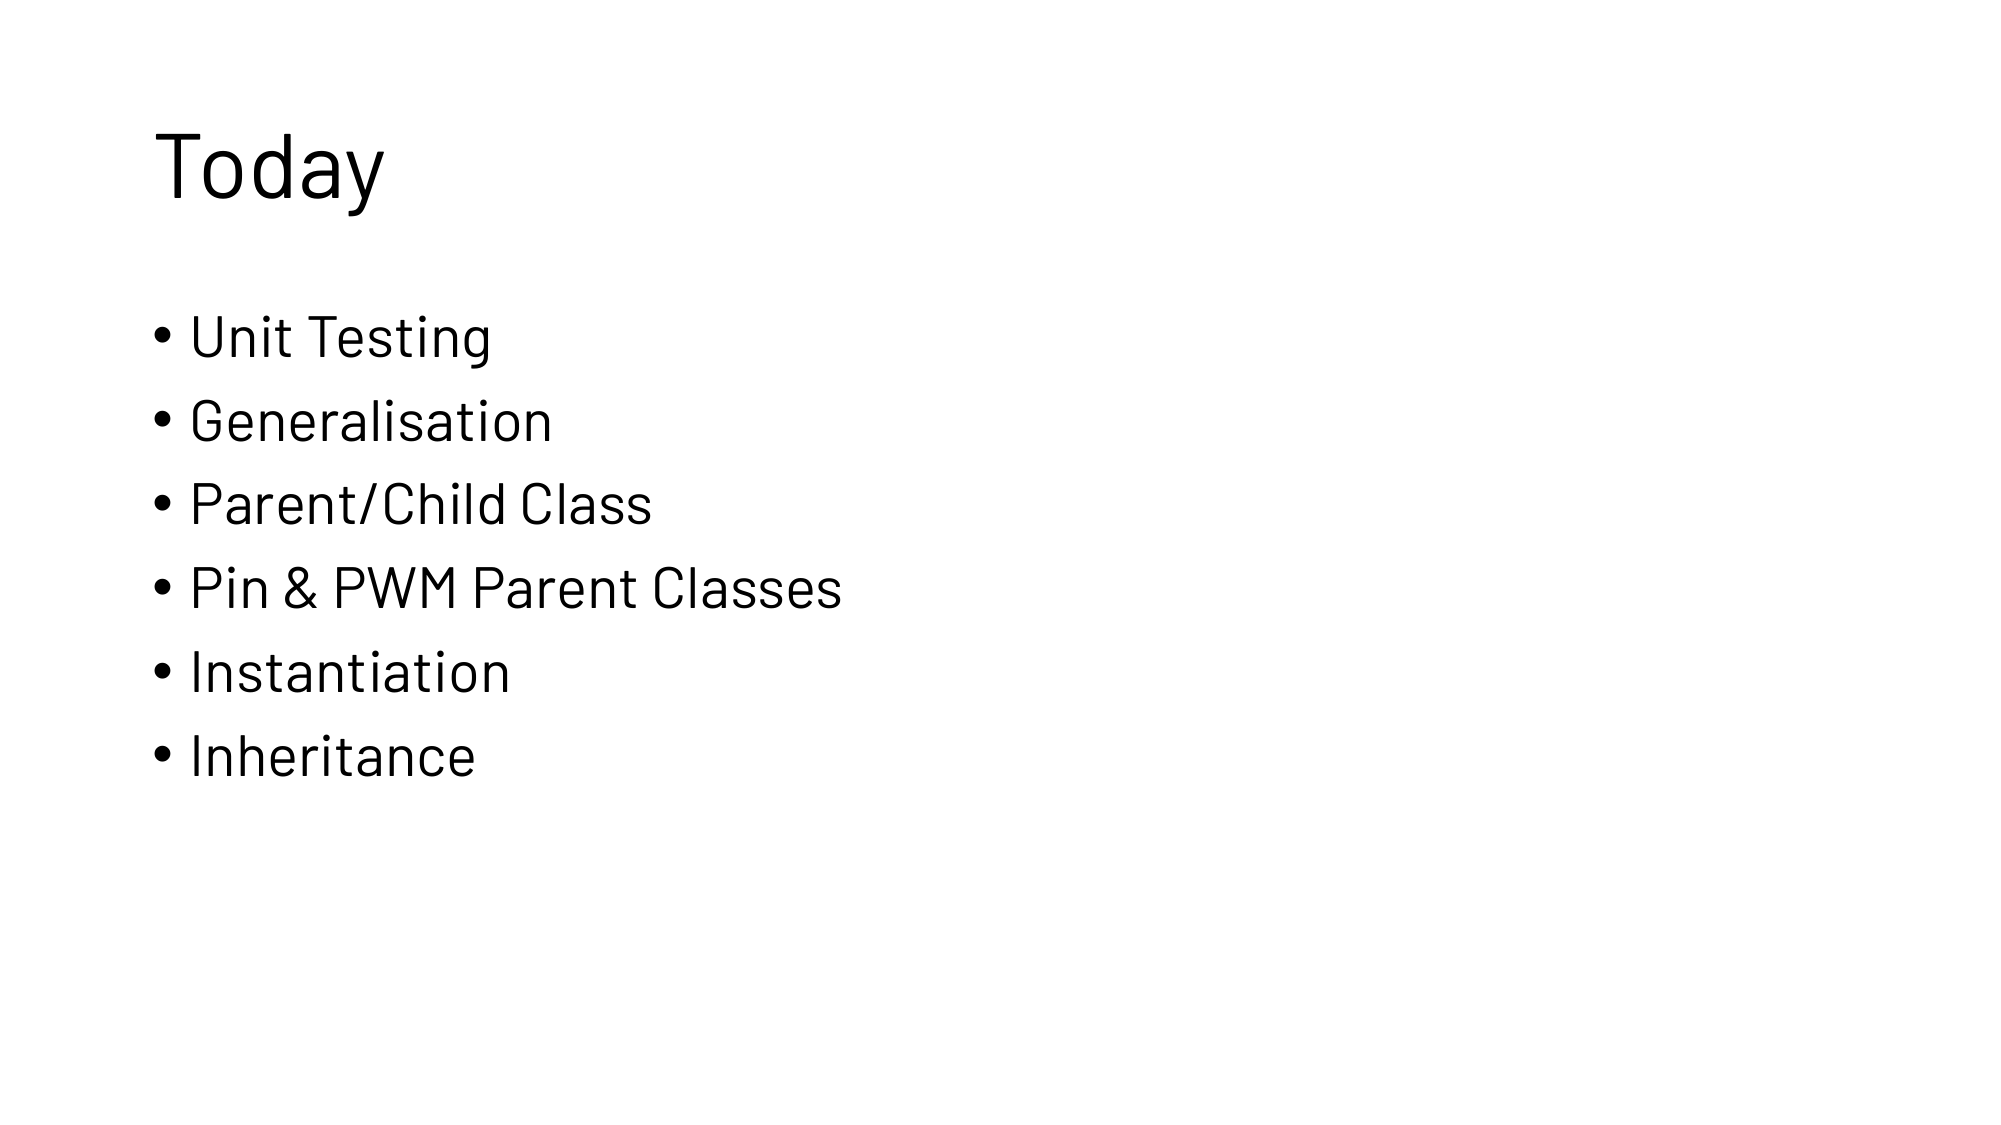

# Today
Unit Testing
Generalisation
Parent/Child Class
Pin & PWM Parent Classes
Instantiation
Inheritance